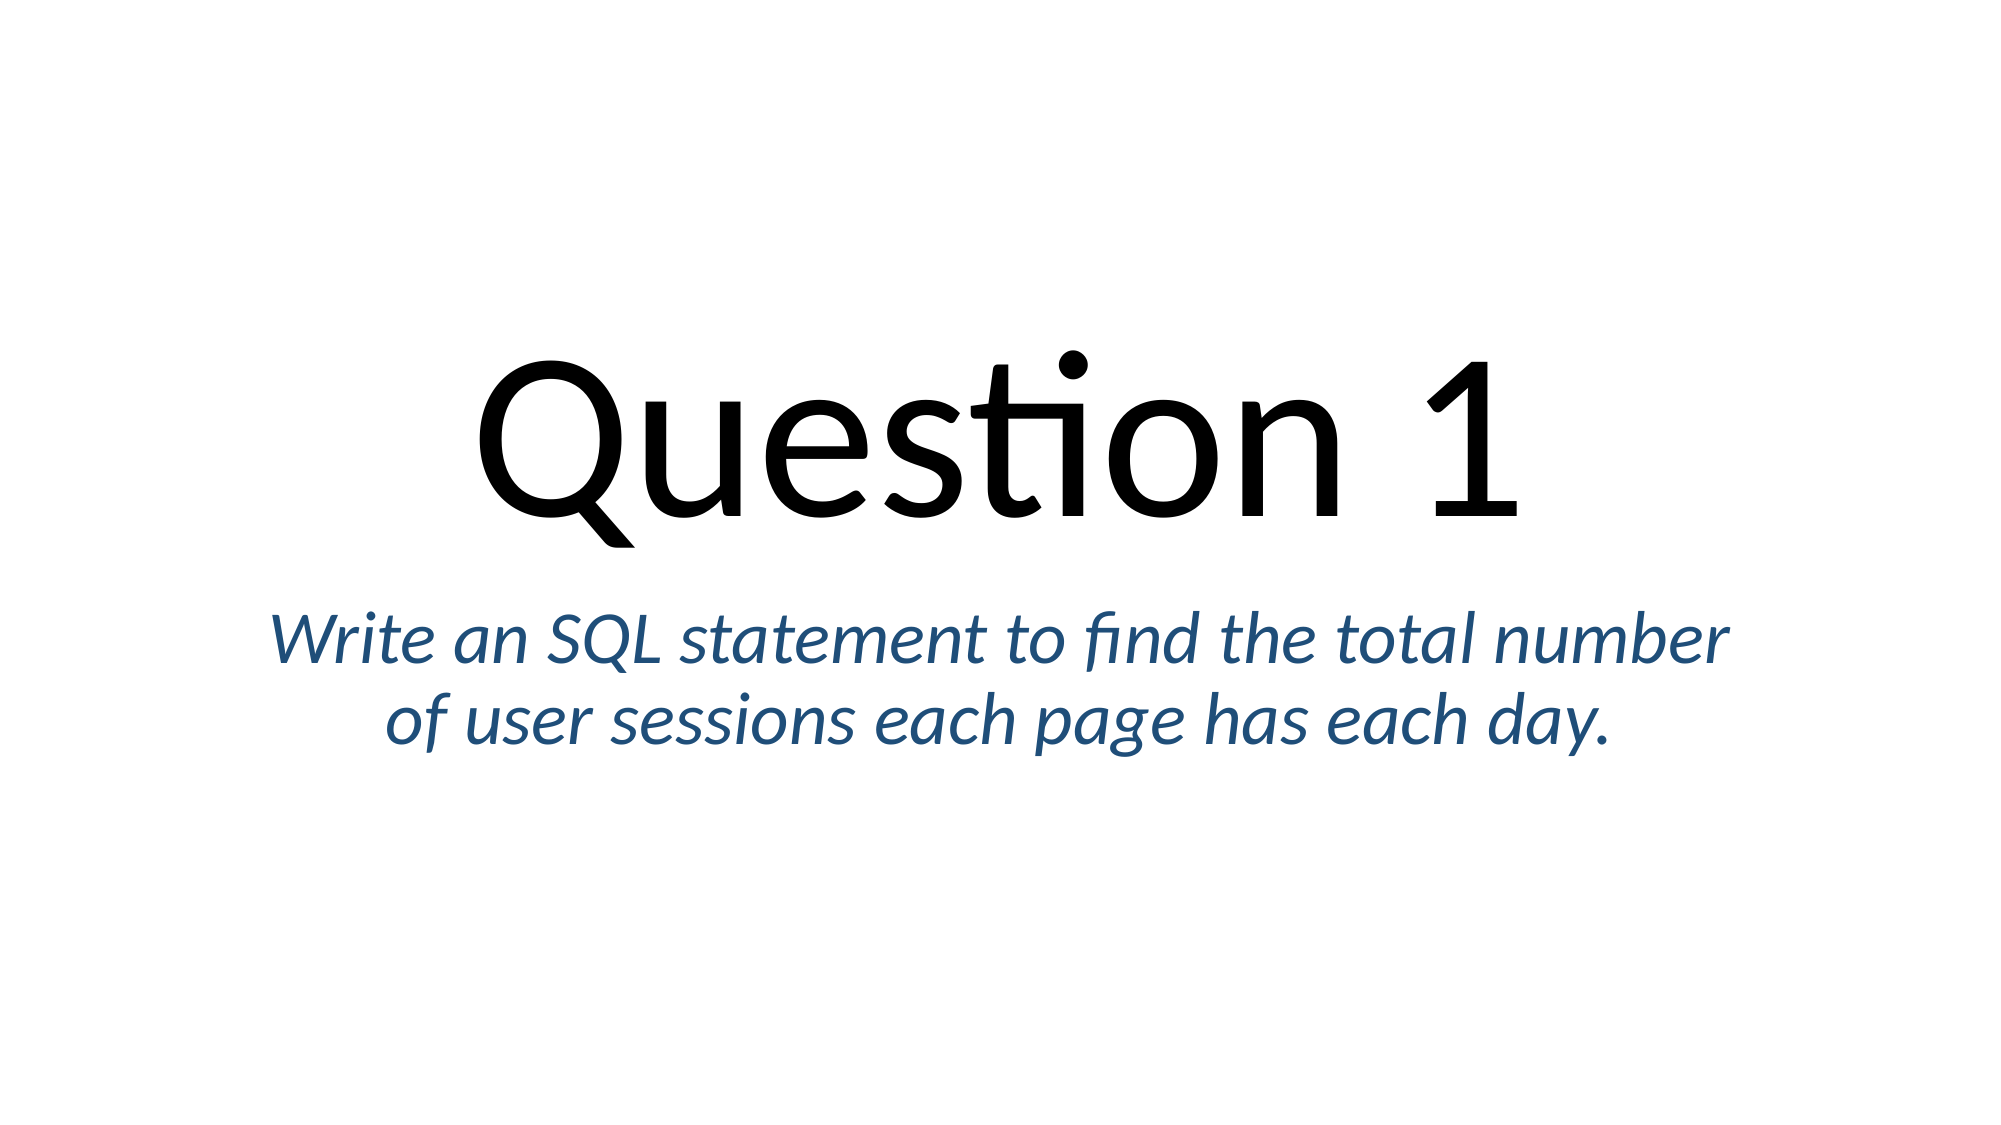

# Question 1
Write an SQL statement to find the total number of user sessions each page has each day.